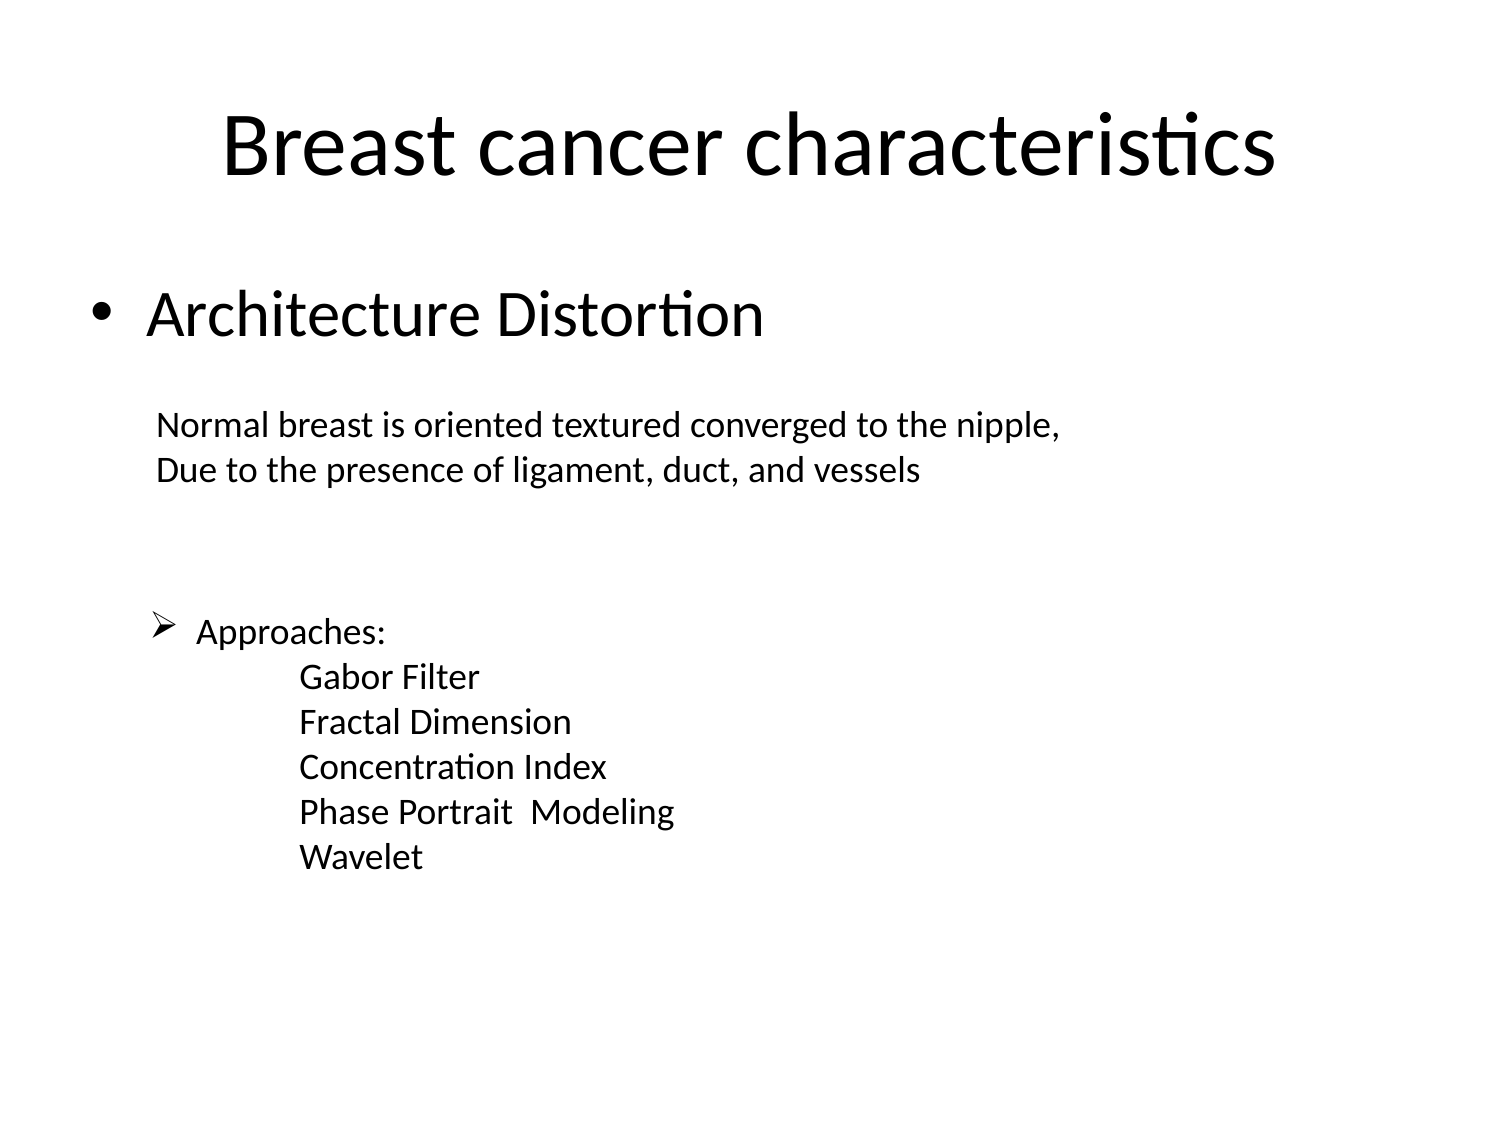

# Breast cancer characteristics
Architecture Distortion
Normal breast is oriented textured converged to the nipple,
Due to the presence of ligament, duct, and vessels
Approaches:
	Gabor Filter
	Fractal Dimension
	Concentration Index
	Phase Portrait  Modeling
	Wavelet